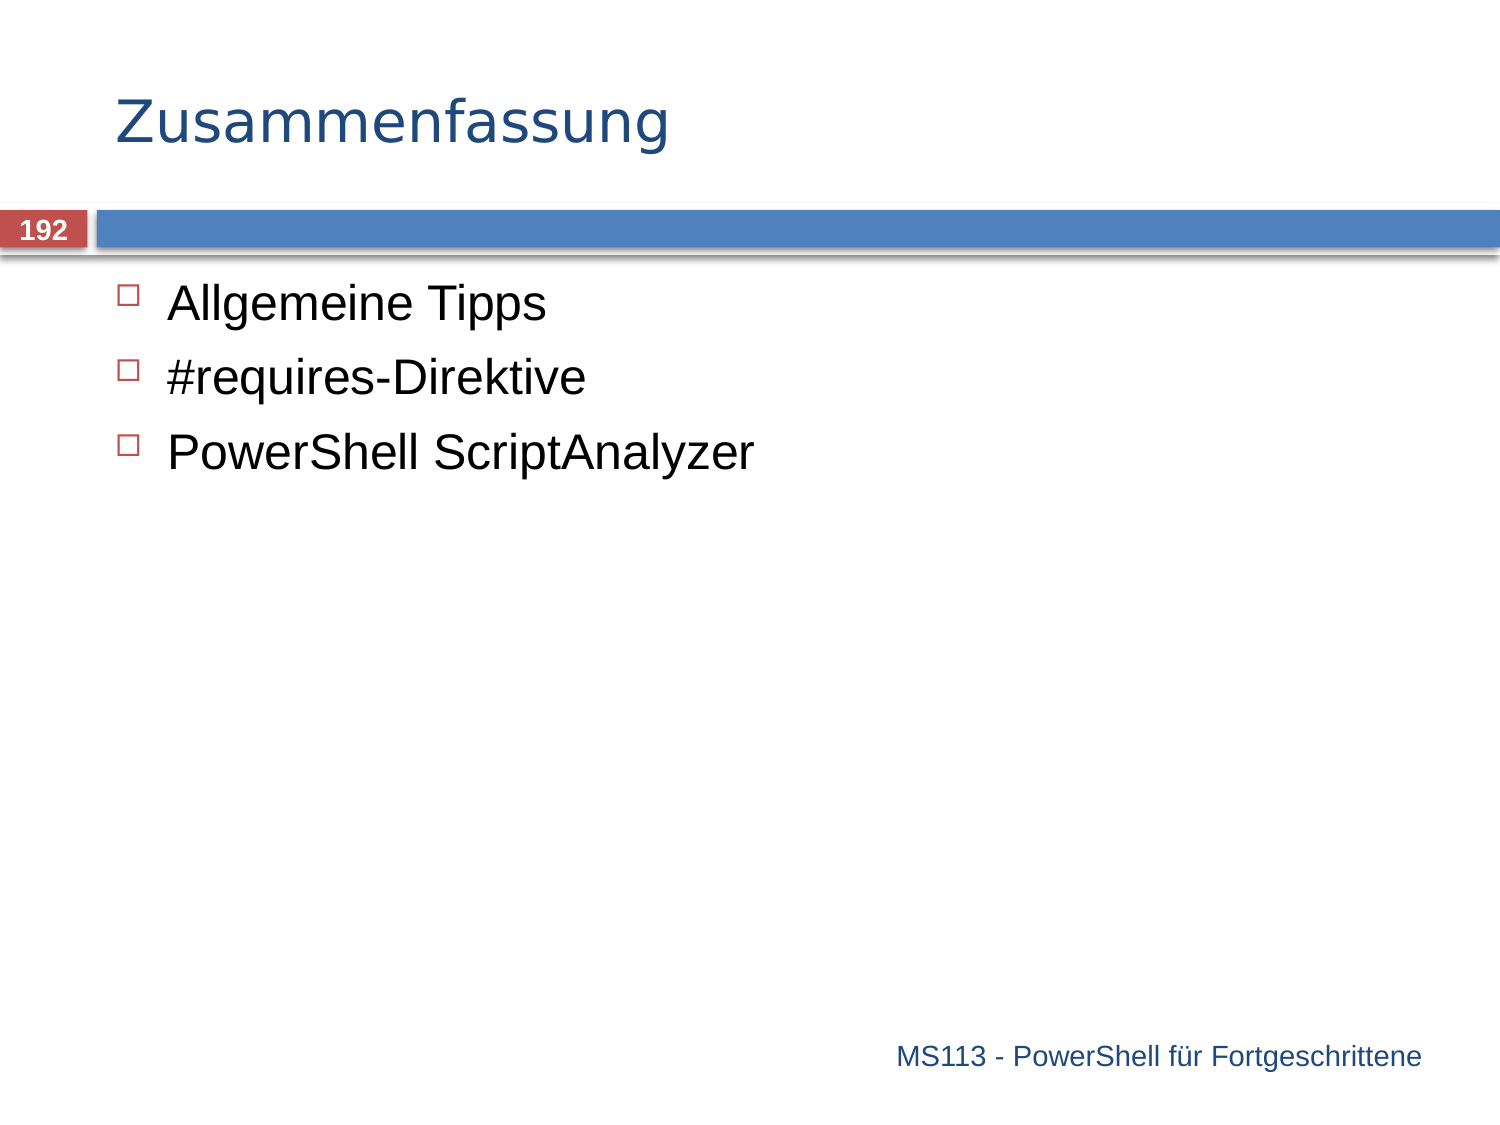

# Zusammenfassung
192
Allgemeine Tipps
#requires-Direktive
PowerShell ScriptAnalyzer
MS113 - PowerShell für Fortgeschrittene